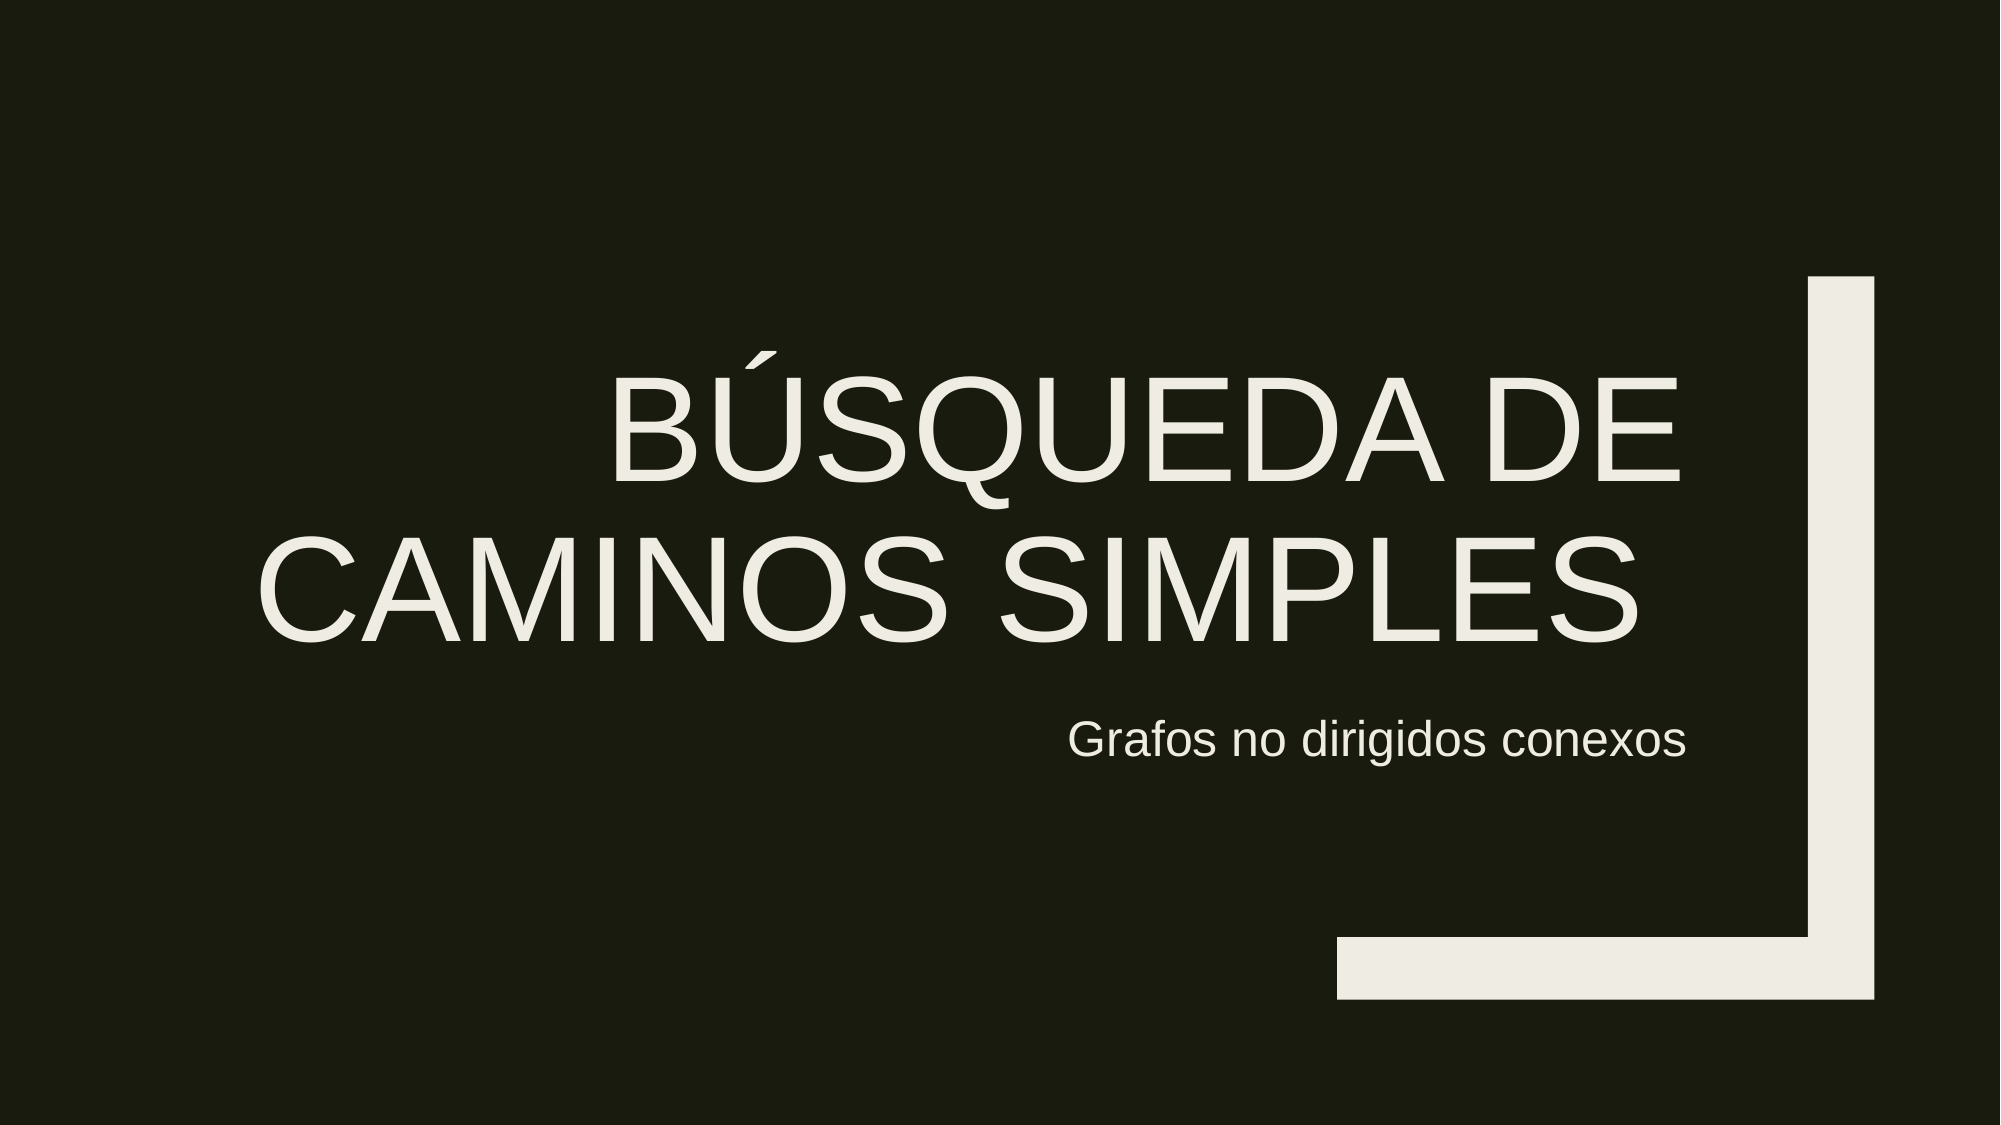

# Búsqueda de caminos simples
Grafos no dirigidos conexos